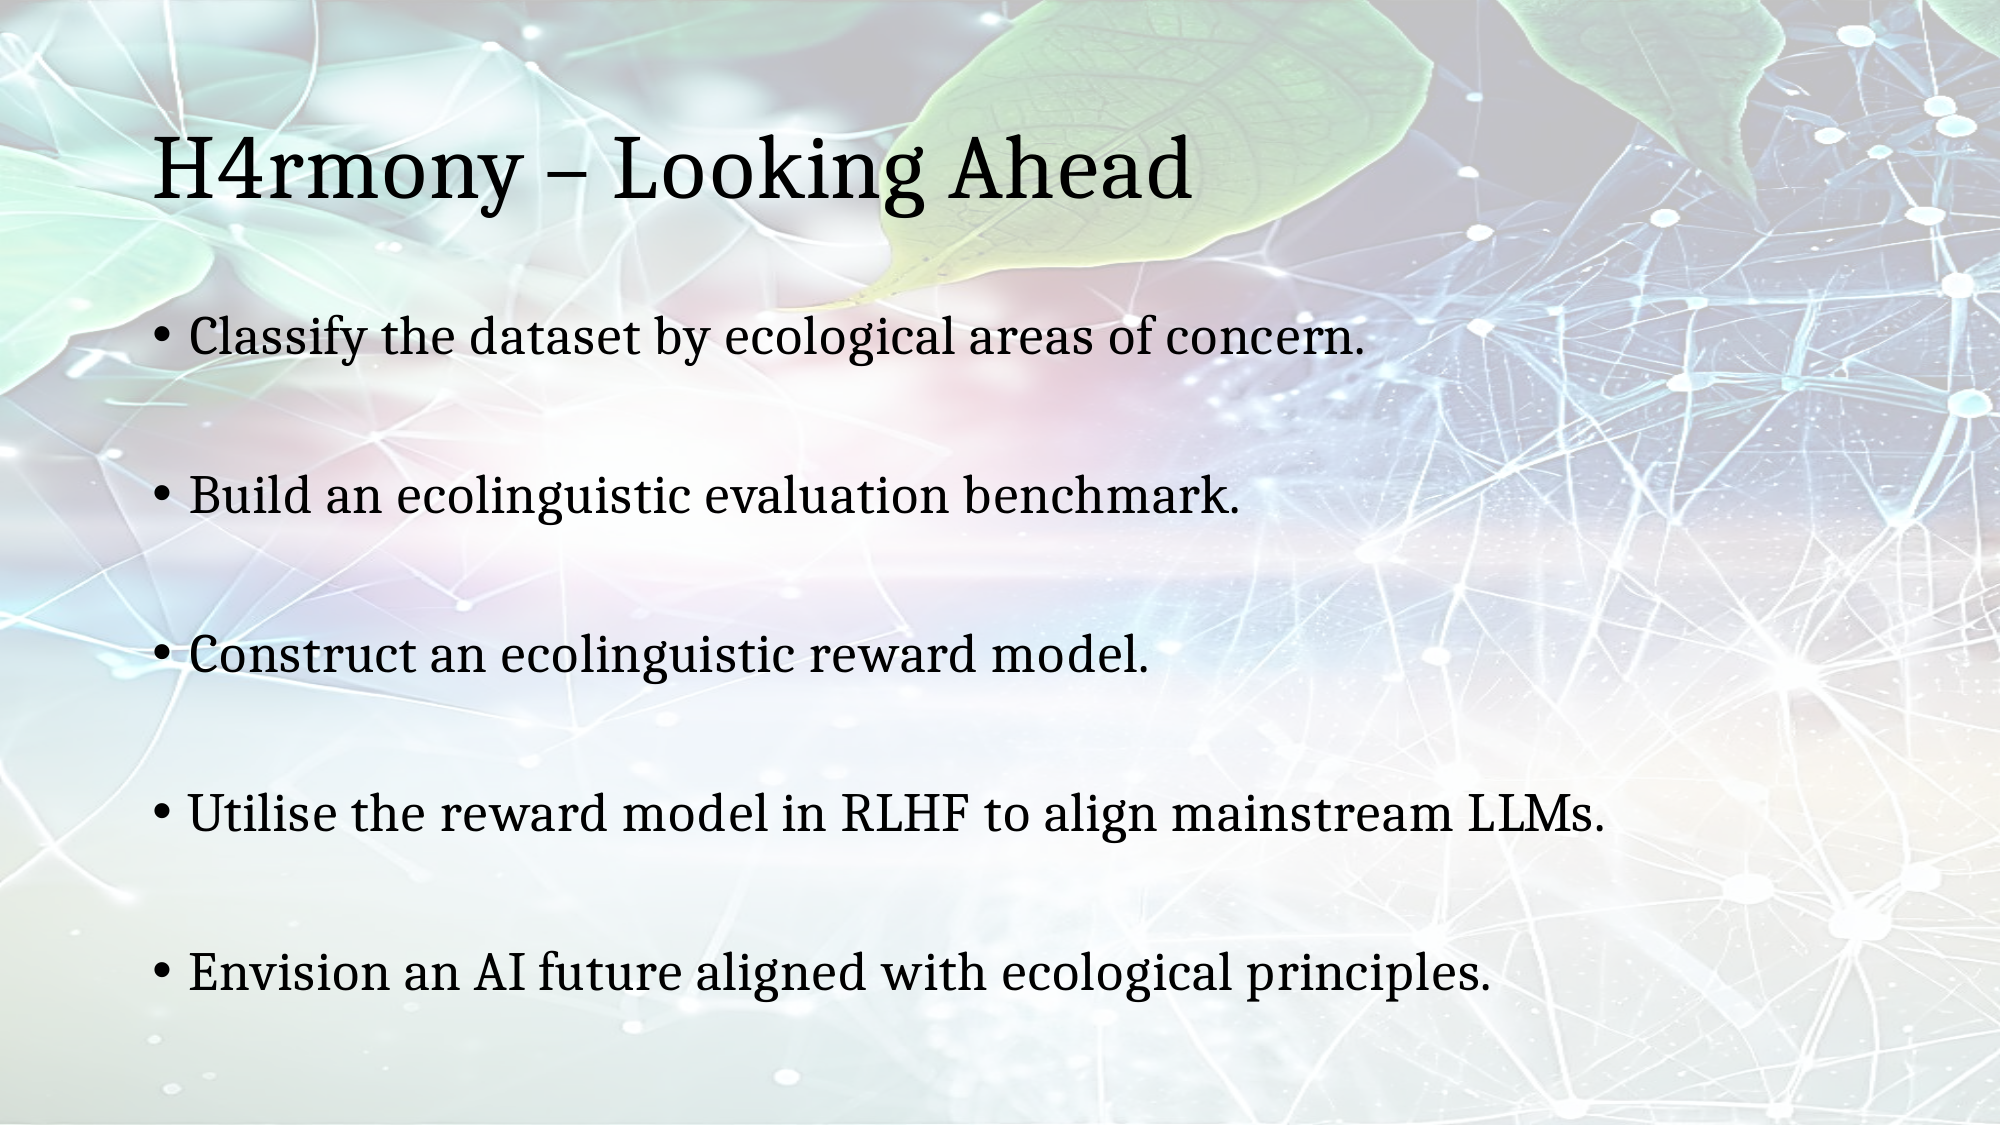

# H4rmony – Looking Ahead
Classify the dataset by ecological areas of concern.

Build an ecolinguistic evaluation benchmark.

Construct an ecolinguistic reward model.

Utilise the reward model in RLHF to align mainstream LLMs.

Envision an AI future aligned with ecological principles.